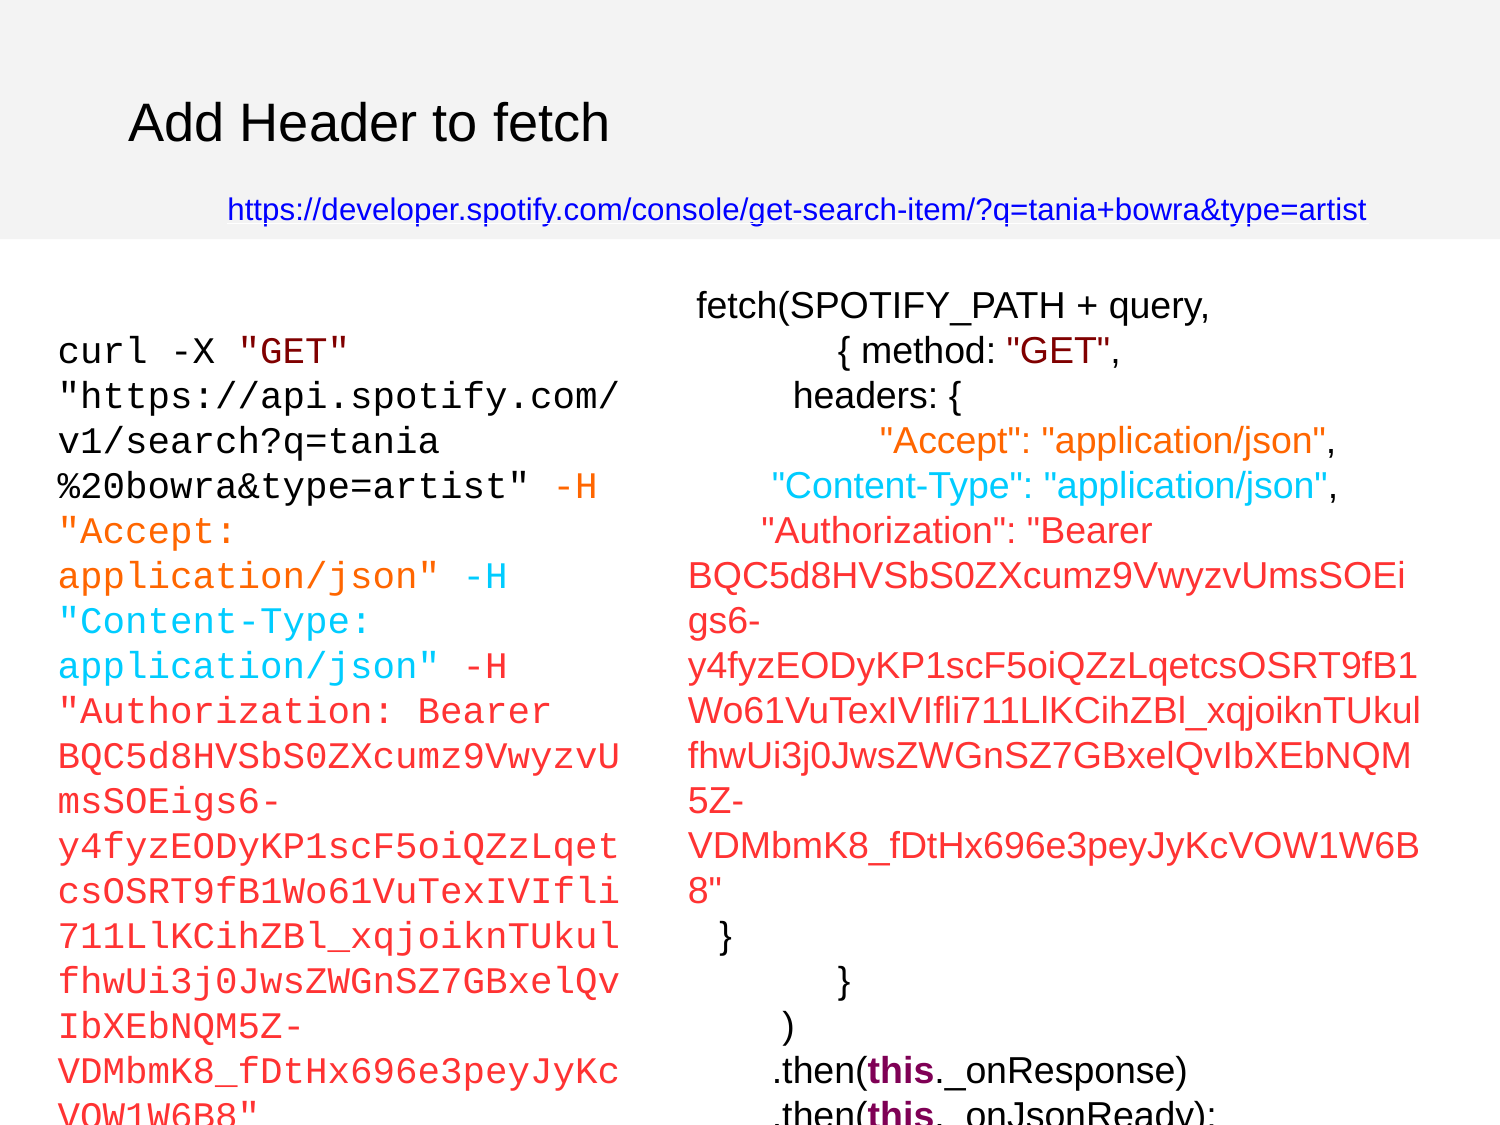

Add Header to fetch
https://developer.spotify.com/console/get-search-item/?q=tania+bowra&type=artist
 fetch(SPOTIFY_PATH + query,
    	{ method: "GET",
          headers: {
    	    "Accept": "application/json",
        "Content-Type": "application/json",
       "Authorization": "Bearer BQC5d8HVSbS0ZXcumz9VwyzvUmsSOEigs6-y4fyzEODyKP1scF5oiQZzLqetcsOSRT9fB1Wo61VuTexIVIfli711LlKCihZBl_xqjoiknTUkulfhwUi3j0JwsZWGnSZ7GBxelQvIbXEbNQM5Z-VDMbmK8_fDtHx696e3peyJyKcVOW1W6B8"
   }
    	}
         )
        .then(this._onResponse)
        .then(this._onJsonReady);
curl -X "GET" "https://api.spotify.com/v1/search?q=tania%20bowra&type=artist" -H "Accept: application/json" -H "Content-Type: application/json" -H "Authorization: Bearer BQC5d8HVSbS0ZXcumz9VwyzvUmsSOEigs6-y4fyzEODyKP1scF5oiQZzLqetcsOSRT9fB1Wo61VuTexIVIfli711LlKCihZBl_xqjoiknTUkulfhwUi3j0JwsZWGnSZ7GBxelQvIbXEbNQM5Z-VDMbmK8_fDtHx696e3peyJyKcVOW1W6B8"